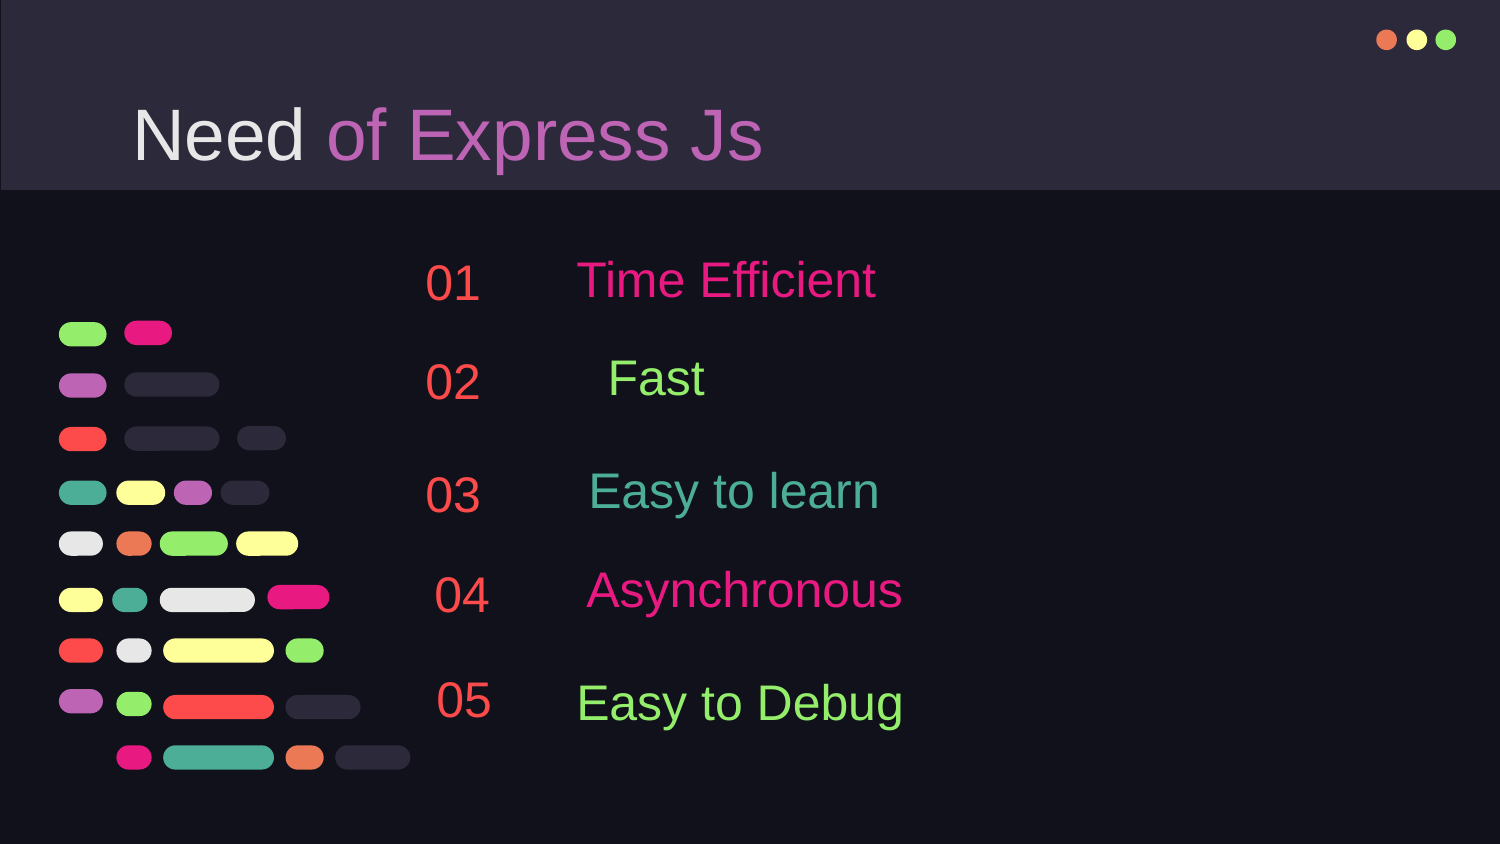

# Need of Express Js
Time Efficient
01

Fast
02
Easy to learn
03
Asynchronous
04
Easy to Debug
05